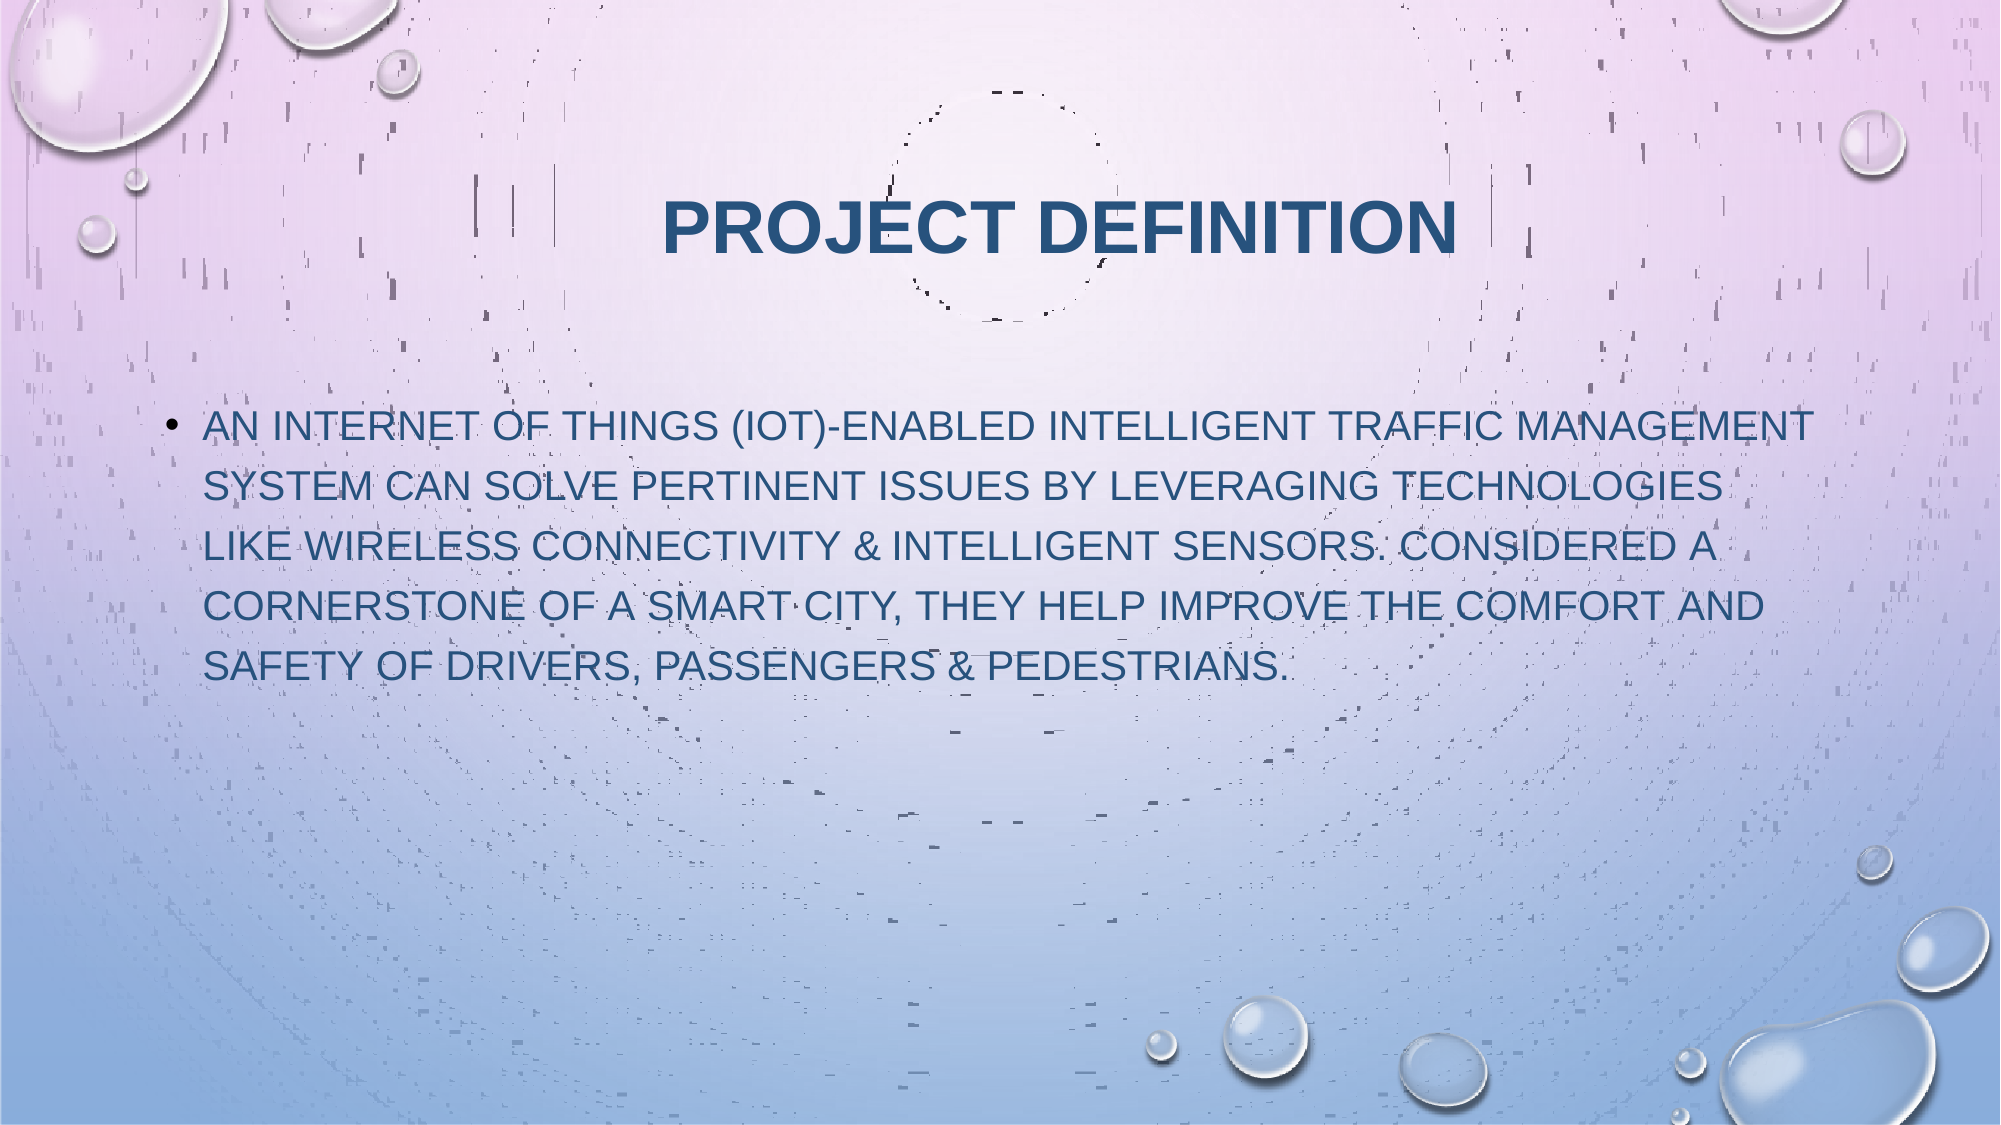

# PROJECT DEFINITION
AN INTERNET OF THINGS (IOT)-ENABLED INTELLIGENT TRAFFIC MANAGEMENT SYSTEM CAN SOLVE PERTINENT ISSUES BY LEVERAGING TECHNOLOGIES LIKE WIRELESS CONNECTIVITY & INTELLIGENT SENSORS. CONSIDERED A CORNERSTONE OF A SMART CITY, THEY HELP IMPROVE THE COMFORT AND SAFETY OF DRIVERS, PASSENGERS & PEDESTRIANS.